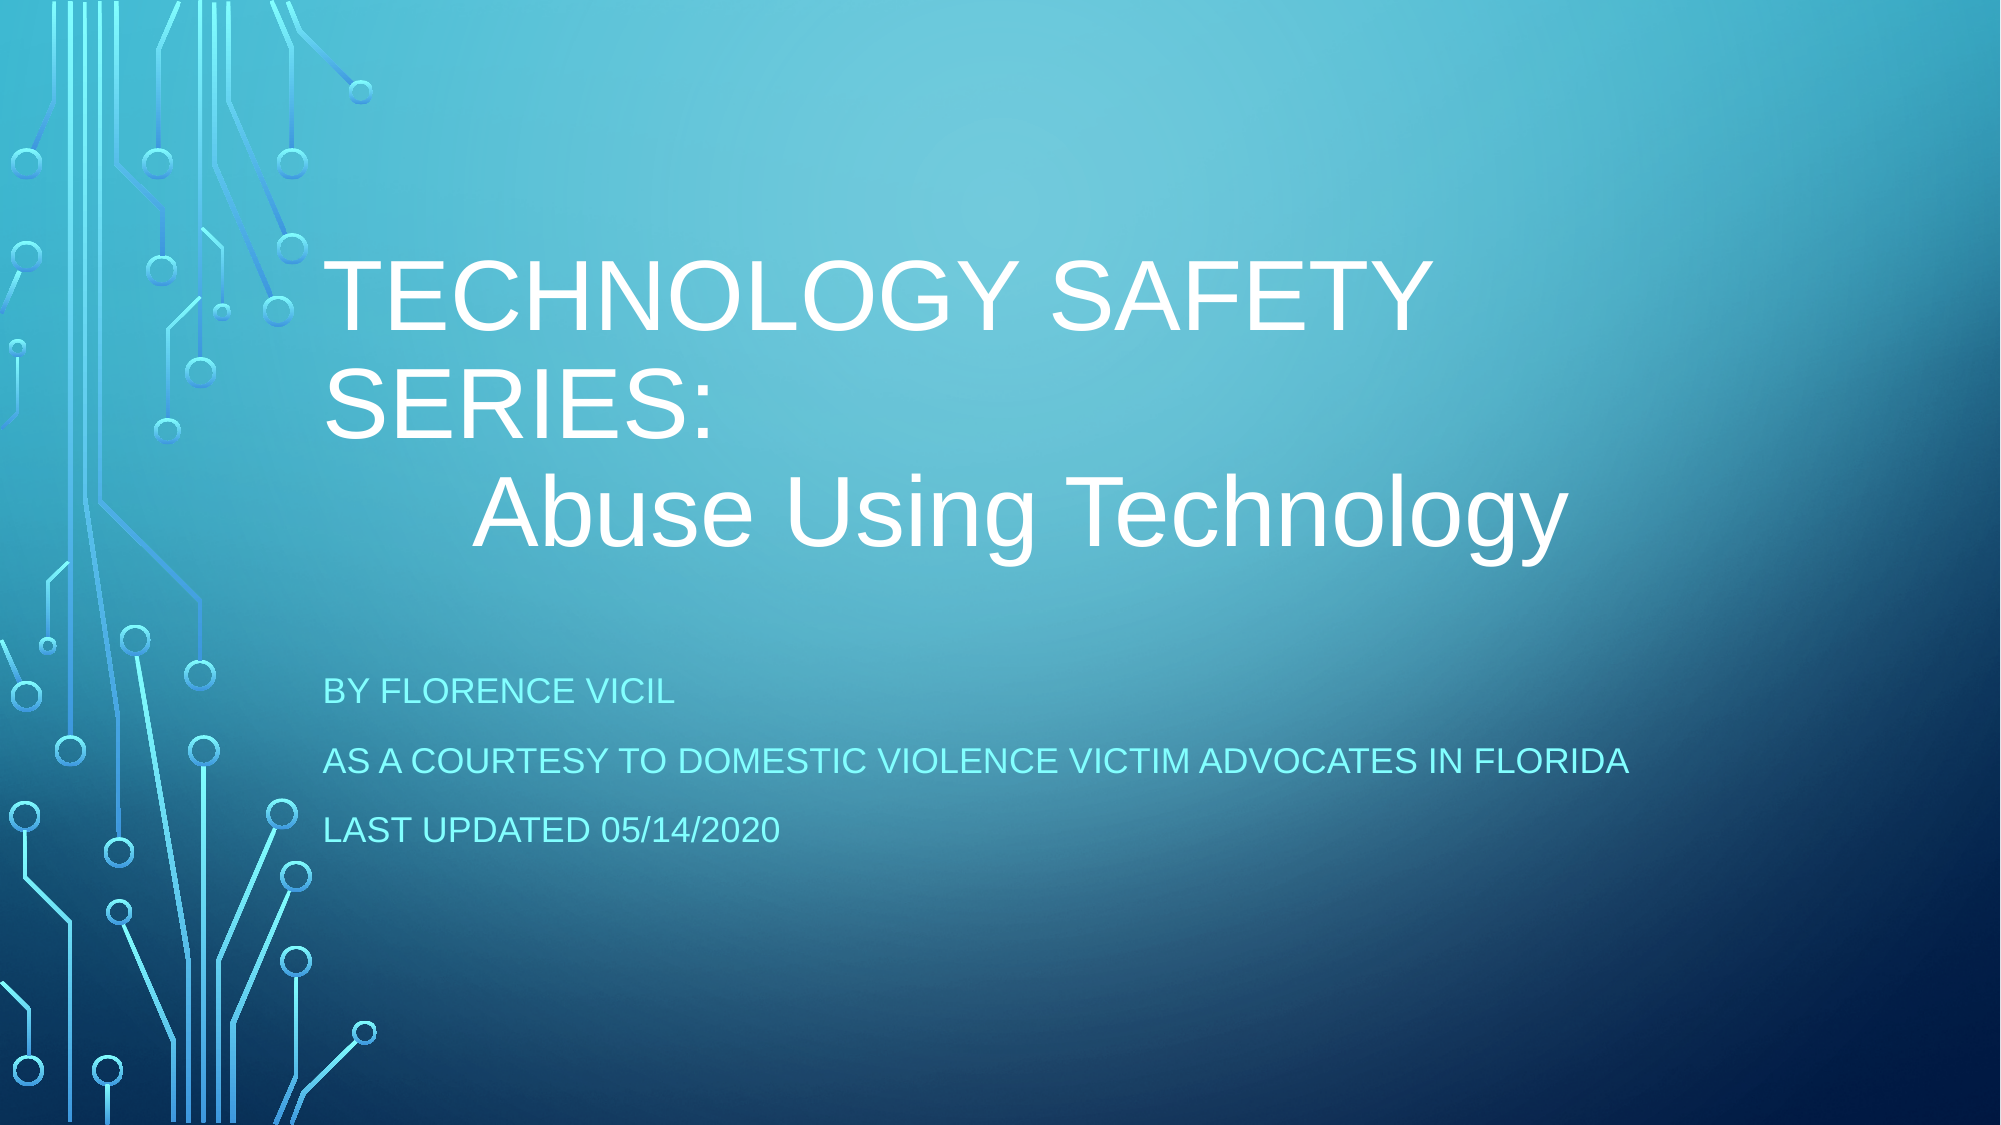

# Technology Safety Series: Abuse Using Technology

By Florence vicil
As a courtesy to domestic violence victim advocates in florida
Last updated 05/14/2020